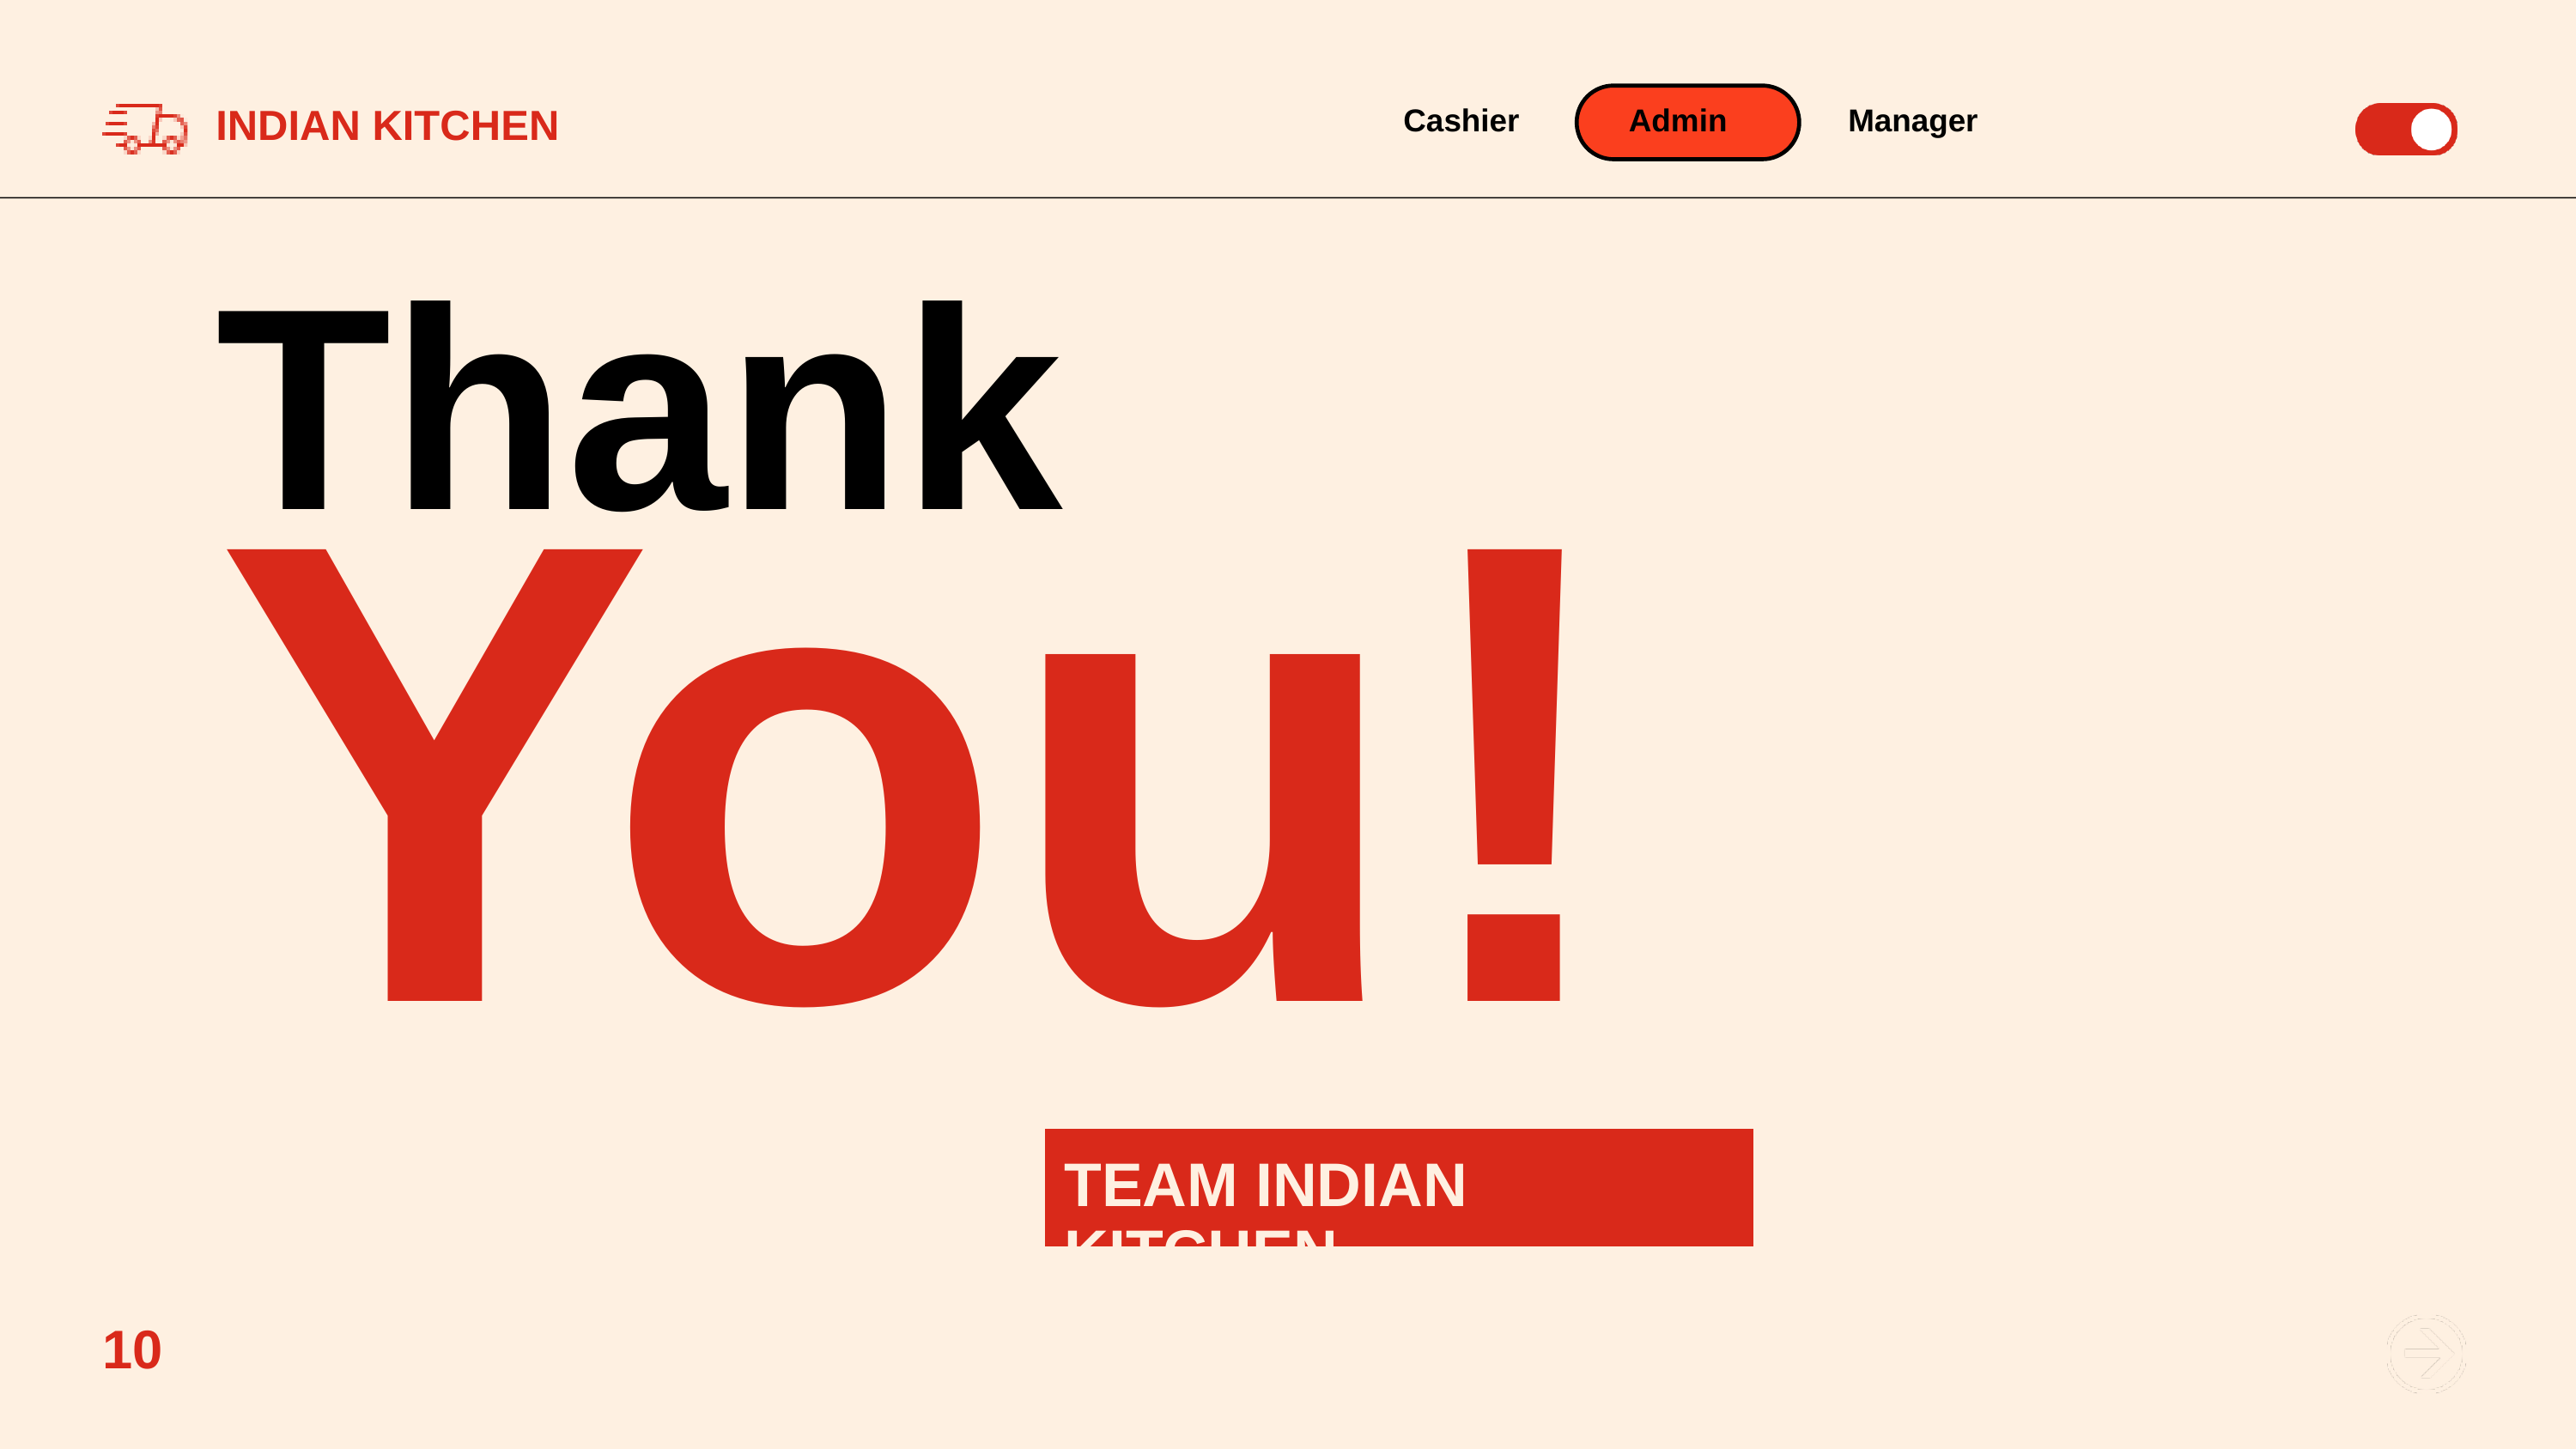

INDIAN KITCHEN
Cashier
Admin
Manager

Thank
You!

TEAM INDIAN KITCHEN

10